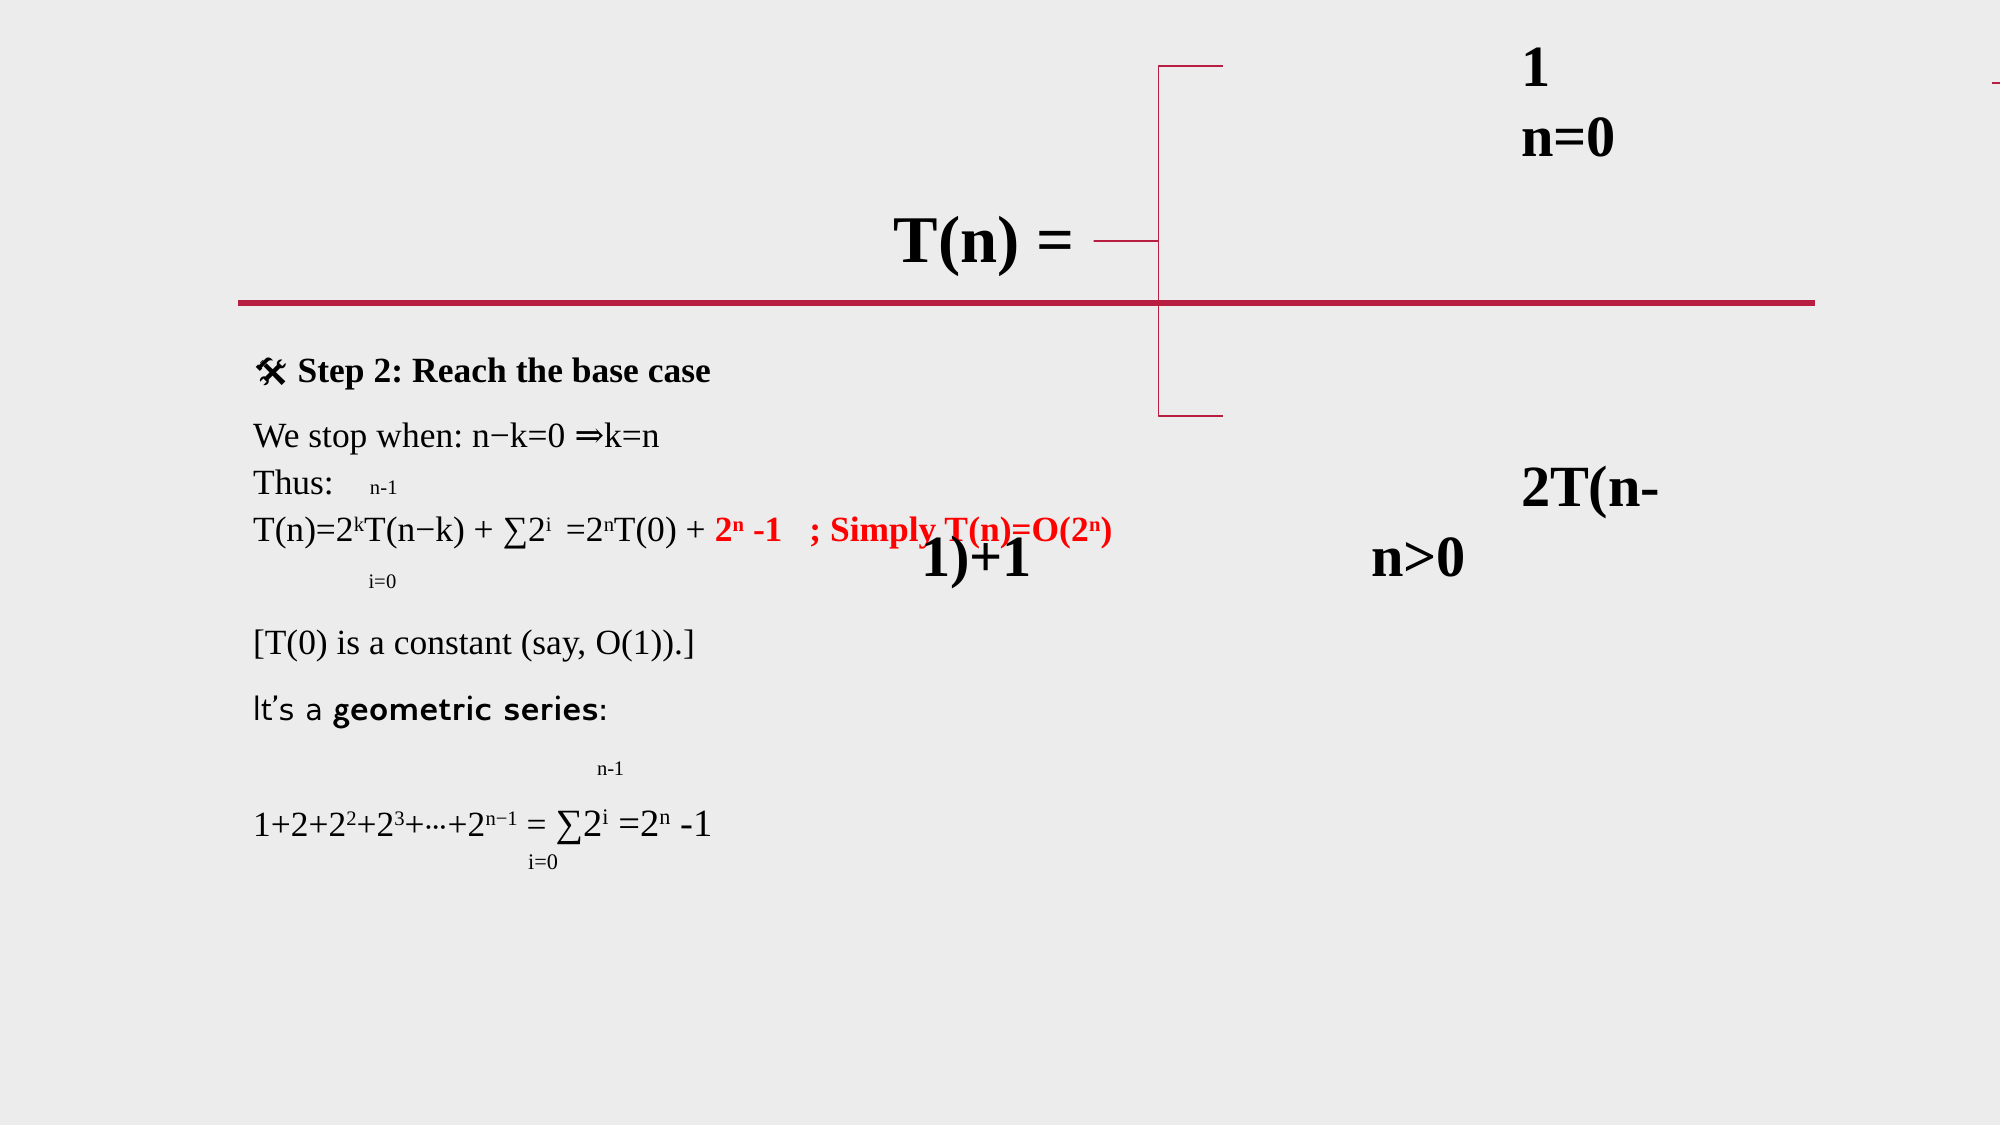

1					n=0

				2T(n-1)+1   		n>0

T(n) =
🛠 Step 2: Reach the base case
We stop when: n−k=0 ⇒k=n
Thus: 		  n-1
T(n)=2kT(n−k) + ∑2i  =2nT(0) + 2n -1   ; Simply T(n)=O(2n)
		 i=0
[T(0) is a constant (say, O(1)).]
It’s a geometric series:
                                n-1
1+2+22+23+⋯+2n−1 = ∑2i =2n -1
                                                  i=0